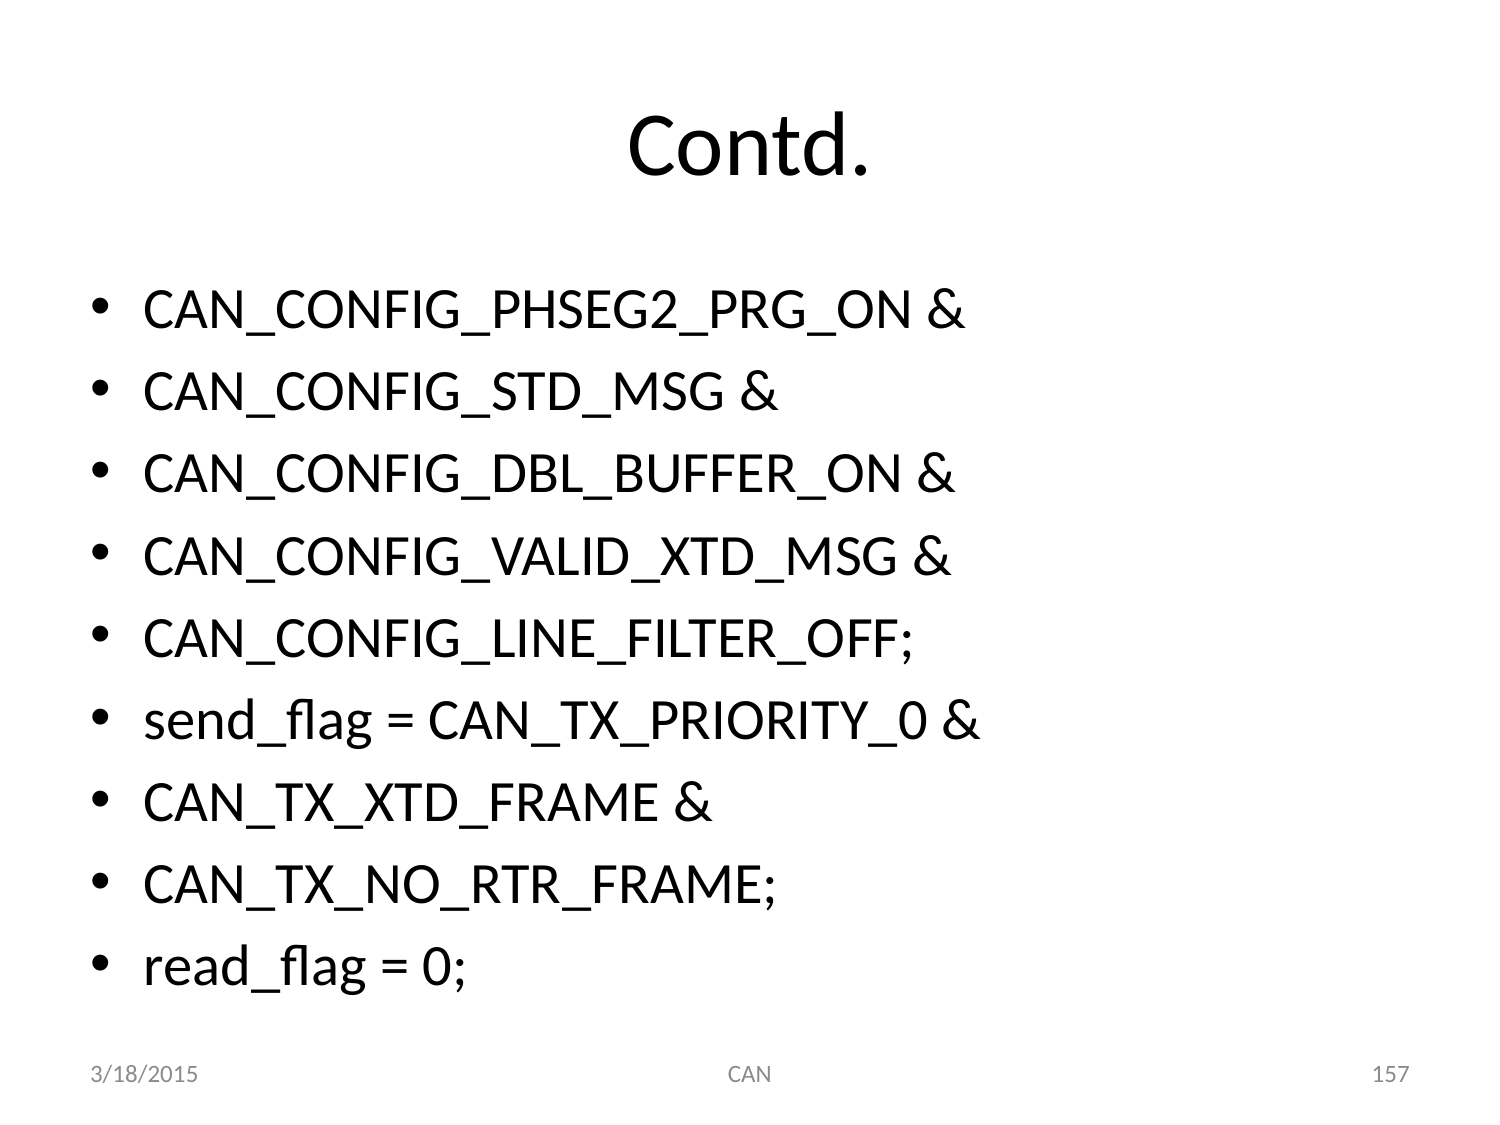

# Contd.
CAN_CONFIG_PHSEG2_PRG_ON &
CAN_CONFIG_STD_MSG &
CAN_CONFIG_DBL_BUFFER_ON &
CAN_CONFIG_VALID_XTD_MSG &
CAN_CONFIG_LINE_FILTER_OFF;
send_flag = CAN_TX_PRIORITY_0 &
CAN_TX_XTD_FRAME &
CAN_TX_NO_RTR_FRAME;
read_flag = 0;
3/18/2015
CAN
157